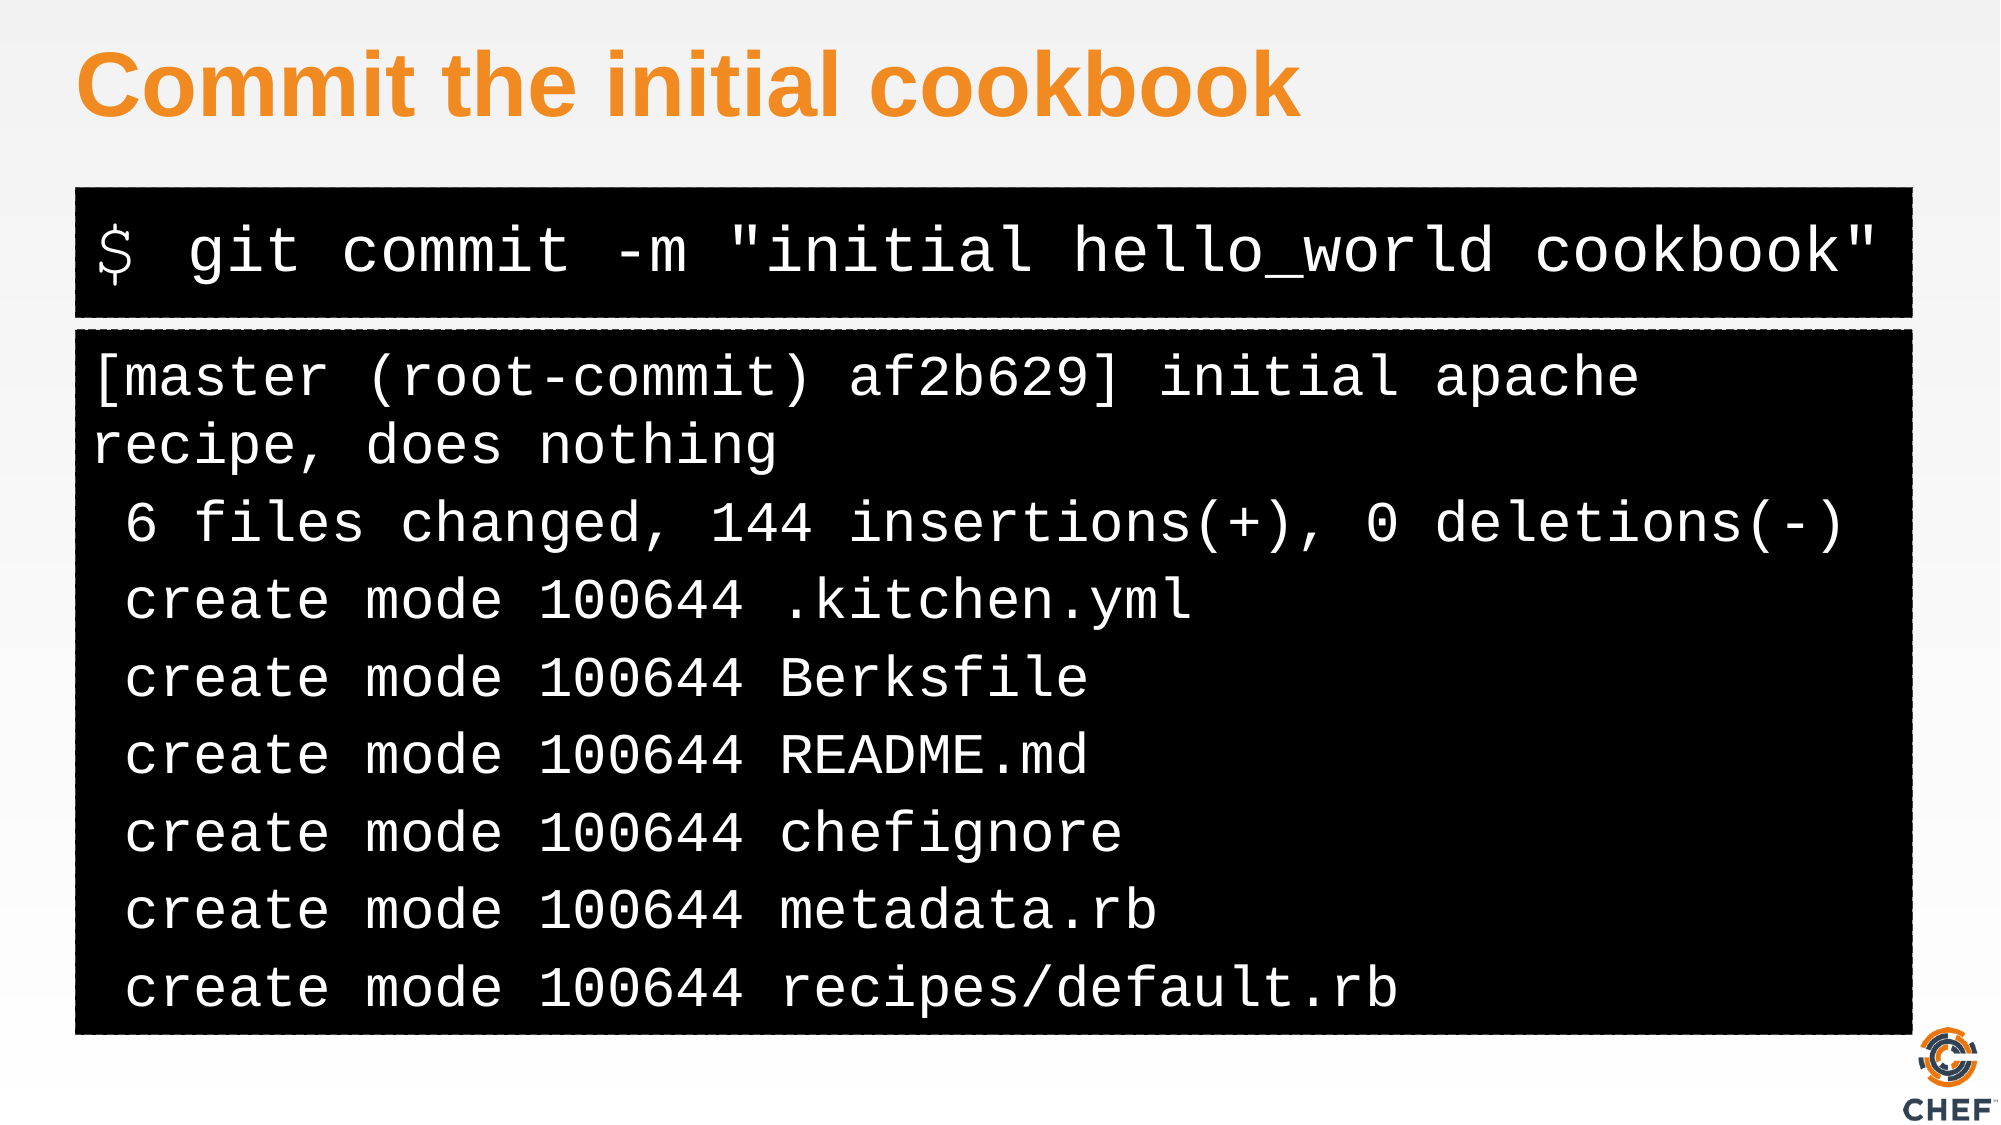

# Commit the initial cookbook
git commit -m "initial hello_world cookbook"
[master (root-commit) af2b629] initial apache recipe, does nothing
 6 files changed, 144 insertions(+), 0 deletions(-)
 create mode 100644 .kitchen.yml
 create mode 100644 Berksfile
 create mode 100644 README.md
 create mode 100644 chefignore
 create mode 100644 metadata.rb
 create mode 100644 recipes/default.rb